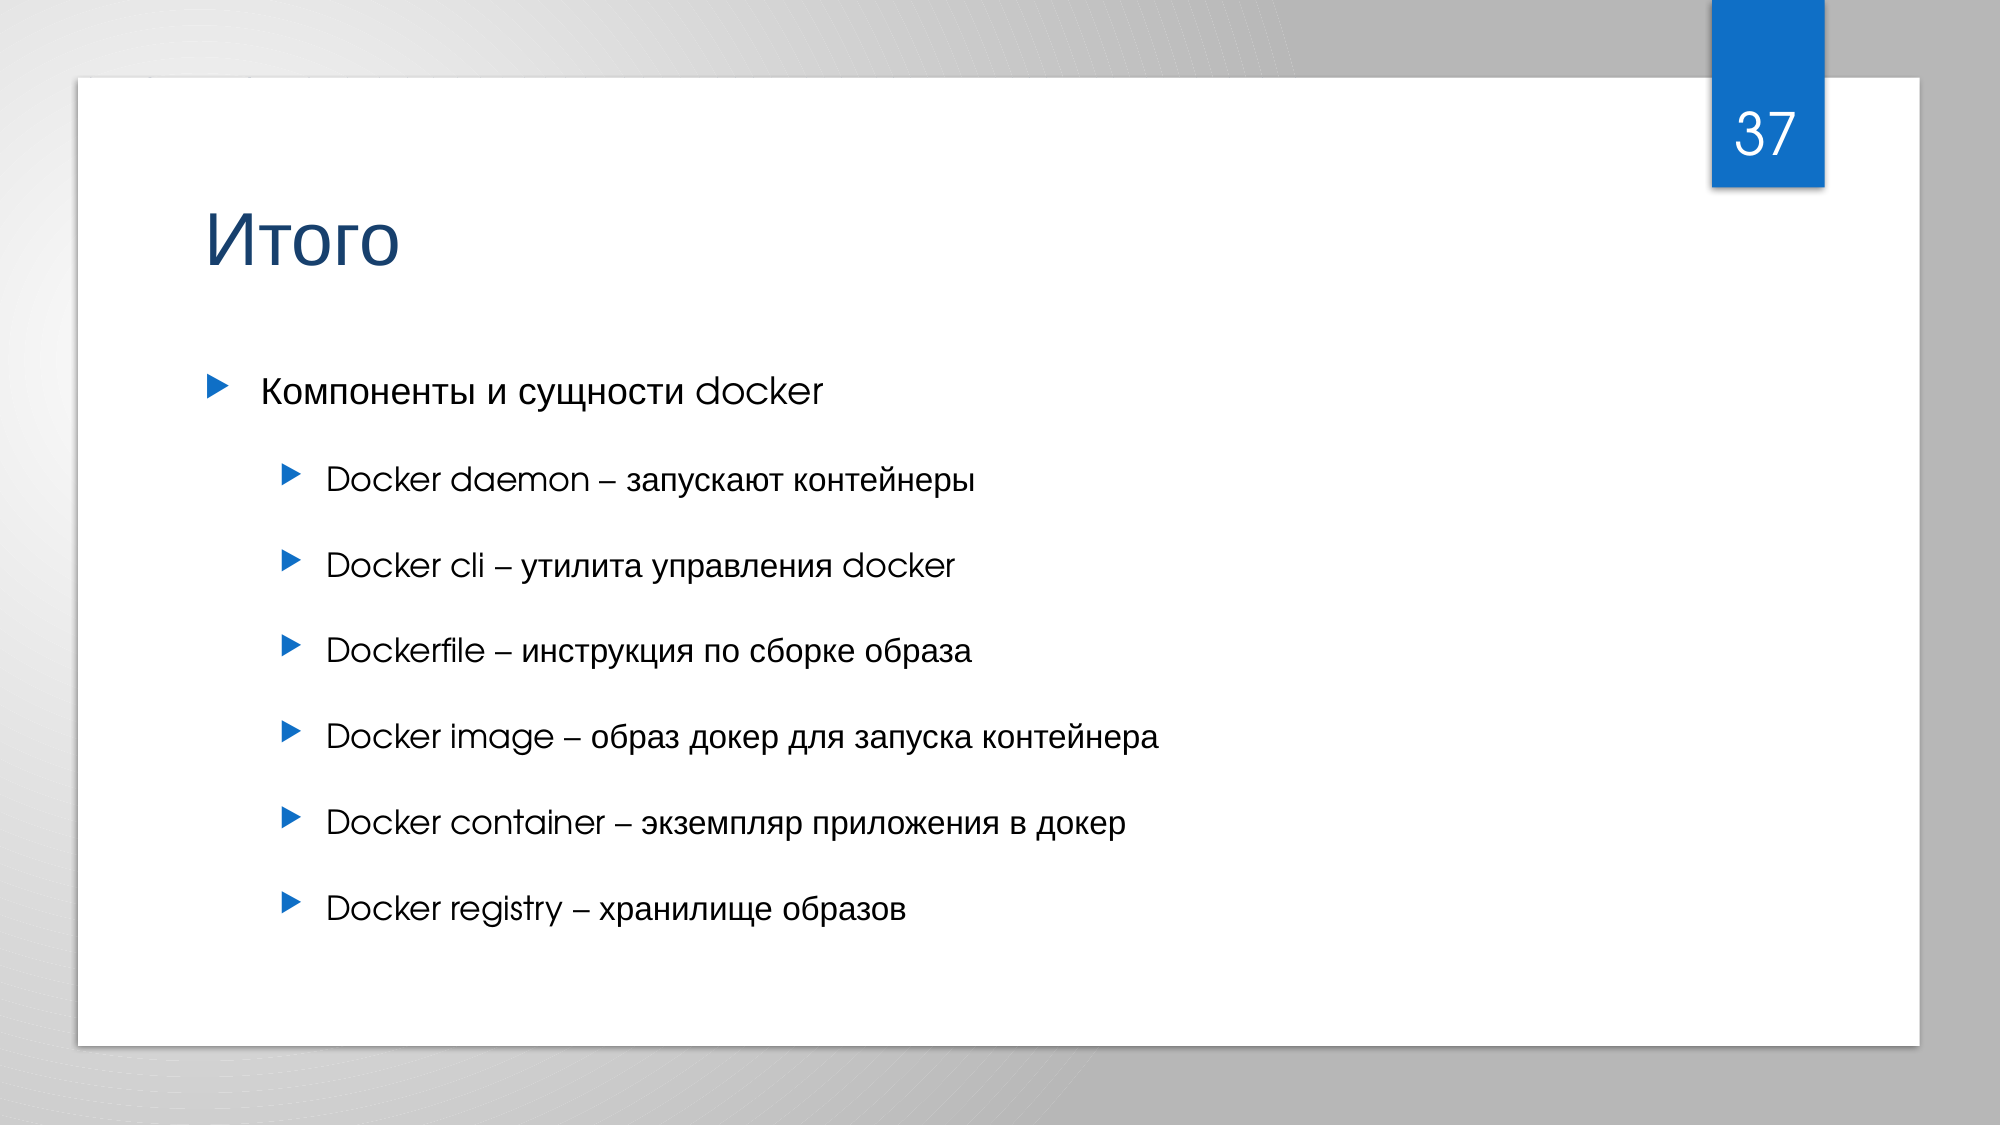

37

# Итого
Компоненты и сущности docker
Docker daemon – запускают контейнеры
Docker cli – утилита управления docker
Dockerfile – инструкция по сборке образа
Docker image – образ докер для запуска контейнера
Docker container – экземпляр приложения в докер
Docker registry – хранилище образов